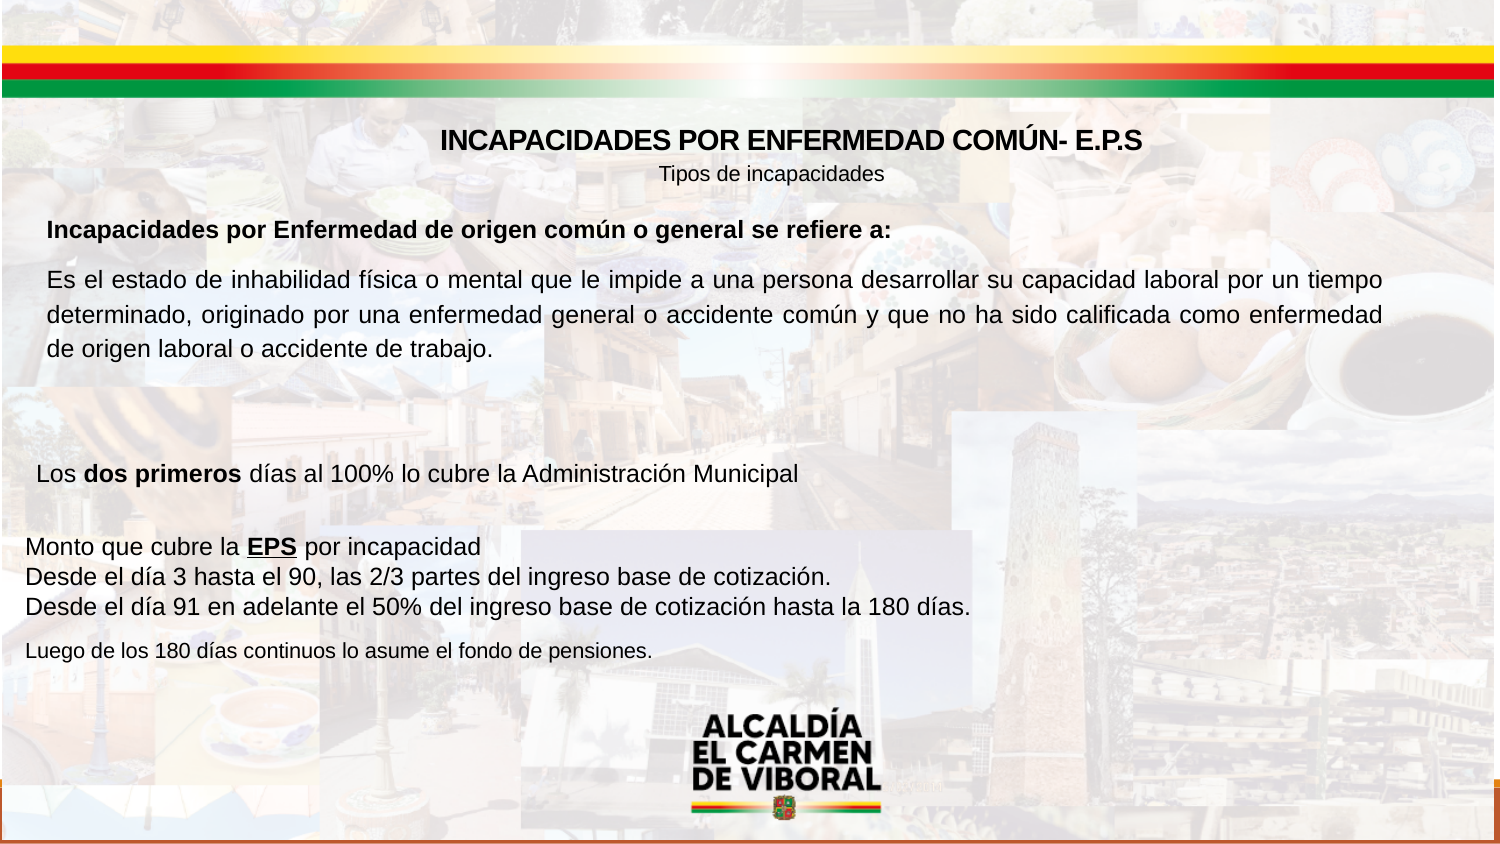

# INCAPACIDADES POR ENFERMEDAD COMÚN- E.P.S
Tipos de incapacidades
Incapacidades por Enfermedad de origen común o general se refiere a:
Es el estado de inhabilidad física o mental que le impide a una persona desarrollar su capacidad laboral por un tiempo determinado, originado por una enfermedad general o accidente común y que no ha sido calificada como enfermedad de origen laboral o accidente de trabajo.
Los dos primeros días al 100% lo cubre la Administración Municipal
Monto que cubre la EPS por incapacidad
Desde el día 3 hasta el 90, las 2/3 partes del ingreso base de cotización.
Desde el día 91 en adelante el 50% del ingreso base de cotización hasta la 180 días.
Luego de los 180 días continuos lo asume el fondo de pensiones.